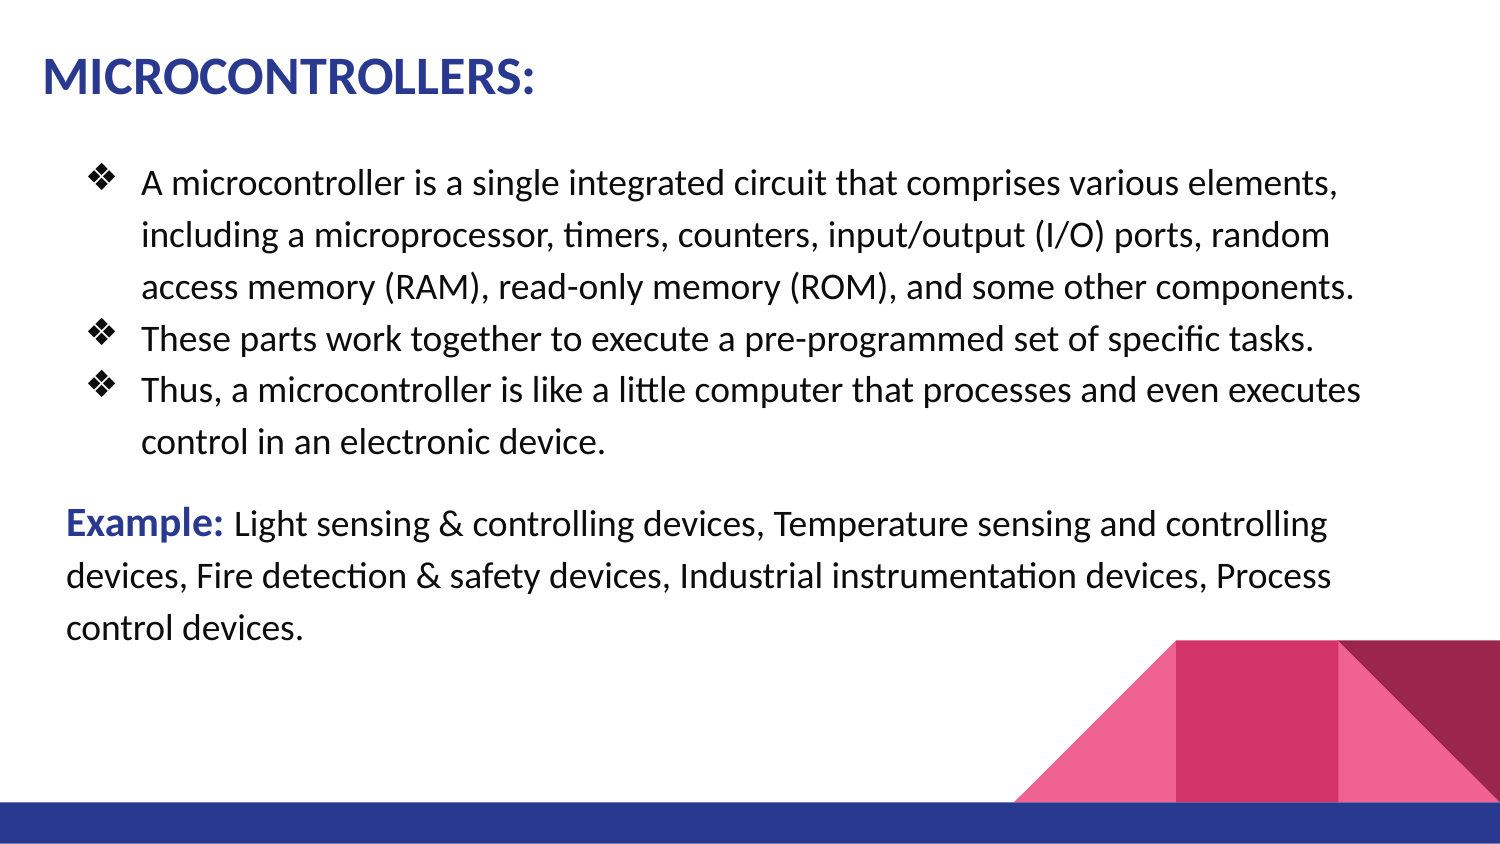

# MICROCONTROLLERS:
A microcontroller is a single integrated circuit that comprises various elements, including a microprocessor, timers, counters, input/output (I/O) ports, random access memory (RAM), read-only memory (ROM), and some other components.
These parts work together to execute a pre-programmed set of specific tasks.
Thus, a microcontroller is like a little computer that processes and even executes control in an electronic device.
Example: Light sensing & controlling devices, Temperature sensing and controlling devices, Fire detection & safety devices, Industrial instrumentation devices, Process control devices.